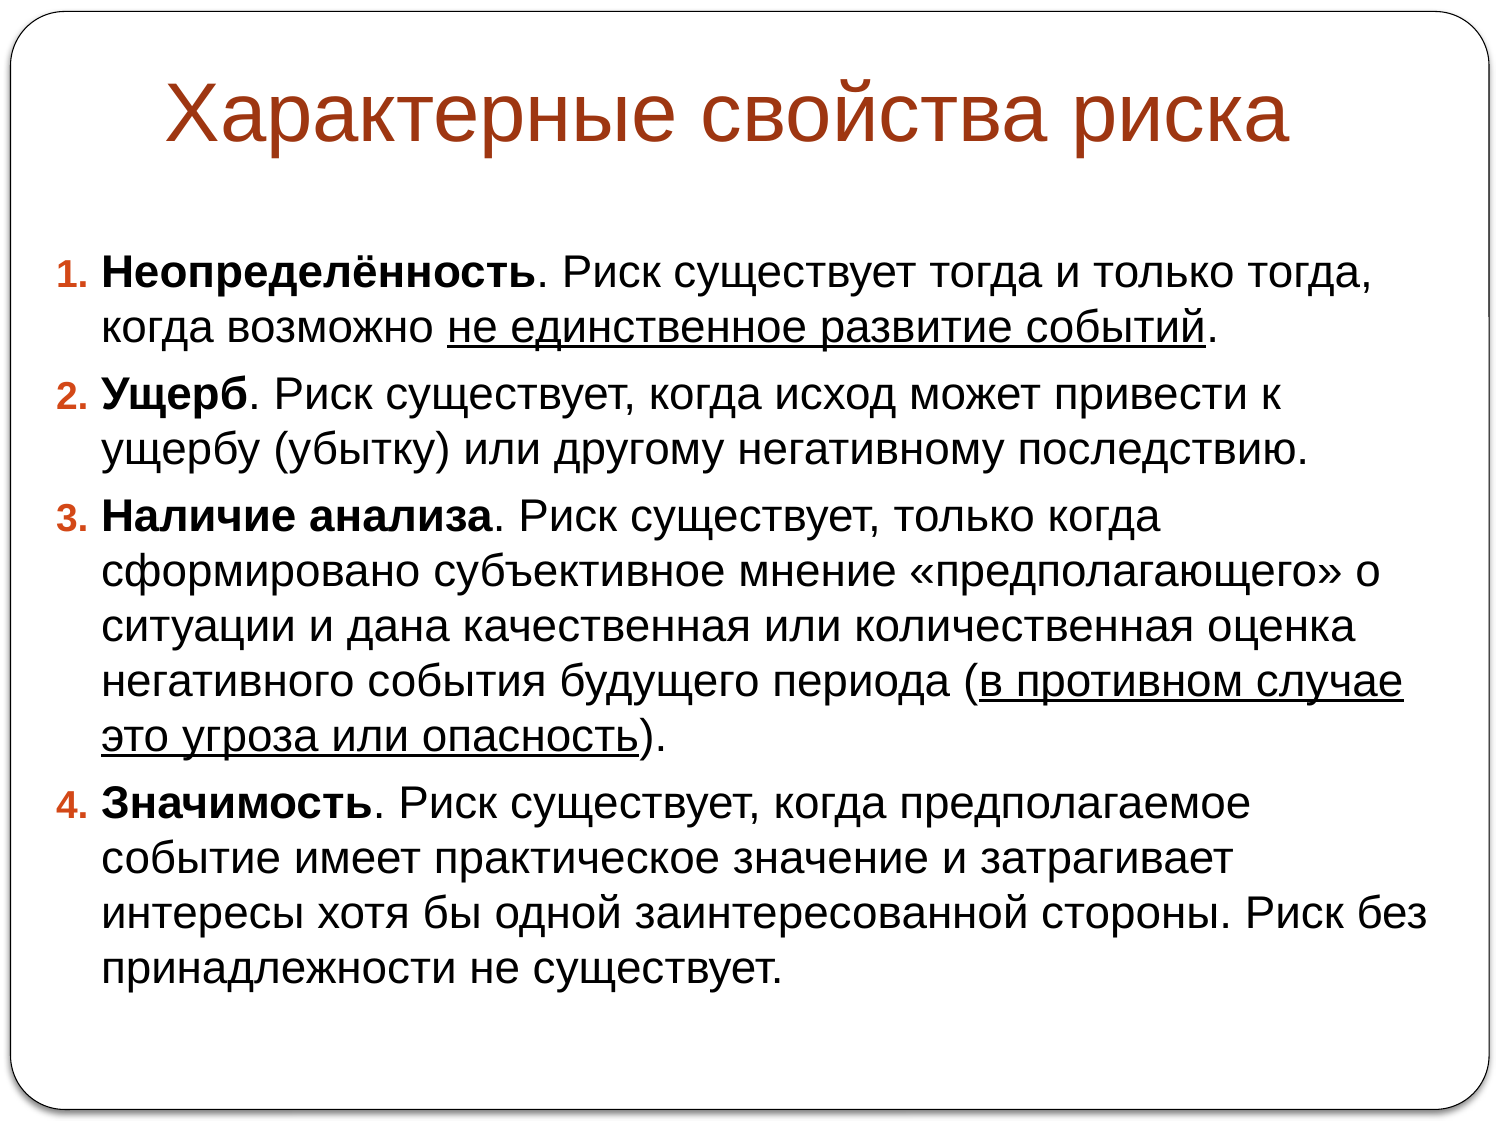

# Характерные свойства риска
Неопределённость. Риск существует тогда и только тогда, когда возможно не единственное развитие событий.
Ущерб. Риск существует, когда исход может привести к ущербу (убытку) или другому негативному последствию.
Наличие анализа. Риск существует, только когда сформировано субъективное мнение «предполагающего» о ситуации и дана качественная или количественная оценка негативного события будущего периода (в противном случае это угроза или опасность).
Значимость. Риск существует, когда предполагаемое событие имеет практическое значение и затрагивает интересы хотя бы одной заинтересованной стороны. Риск без принадлежности не существует.